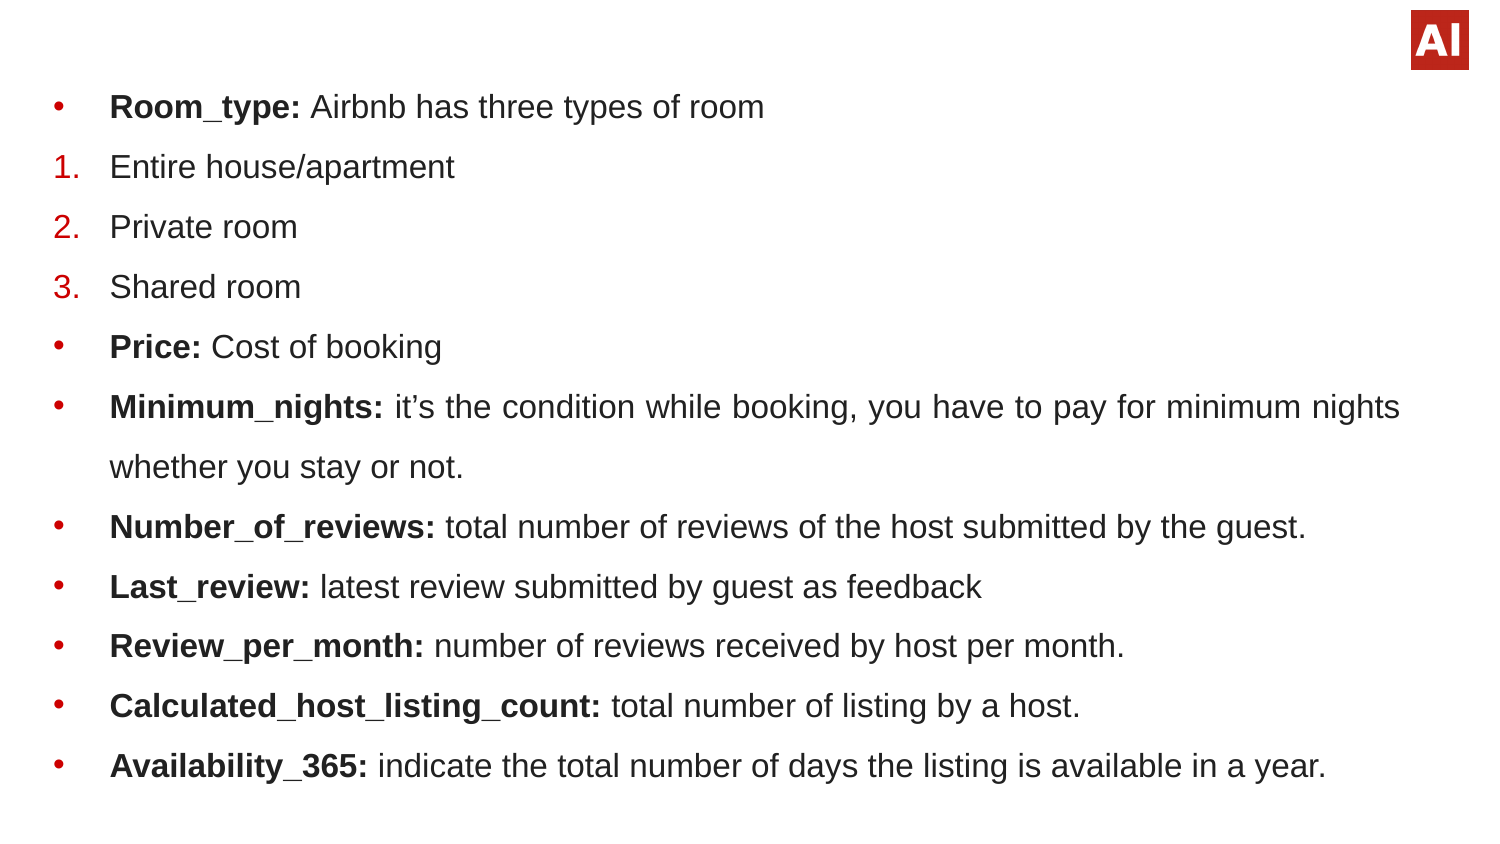

Room_type: Airbnb has three types of room
Entire house/apartment
Private room
Shared room
Price: Cost of booking
Minimum_nights: it’s the condition while booking, you have to pay for minimum nights whether you stay or not.
Number_of_reviews: total number of reviews of the host submitted by the guest.
Last_review: latest review submitted by guest as feedback
Review_per_month: number of reviews received by host per month.
Calculated_host_listing_count: total number of listing by a host.
Availability_365: indicate the total number of days the listing is available in a year.